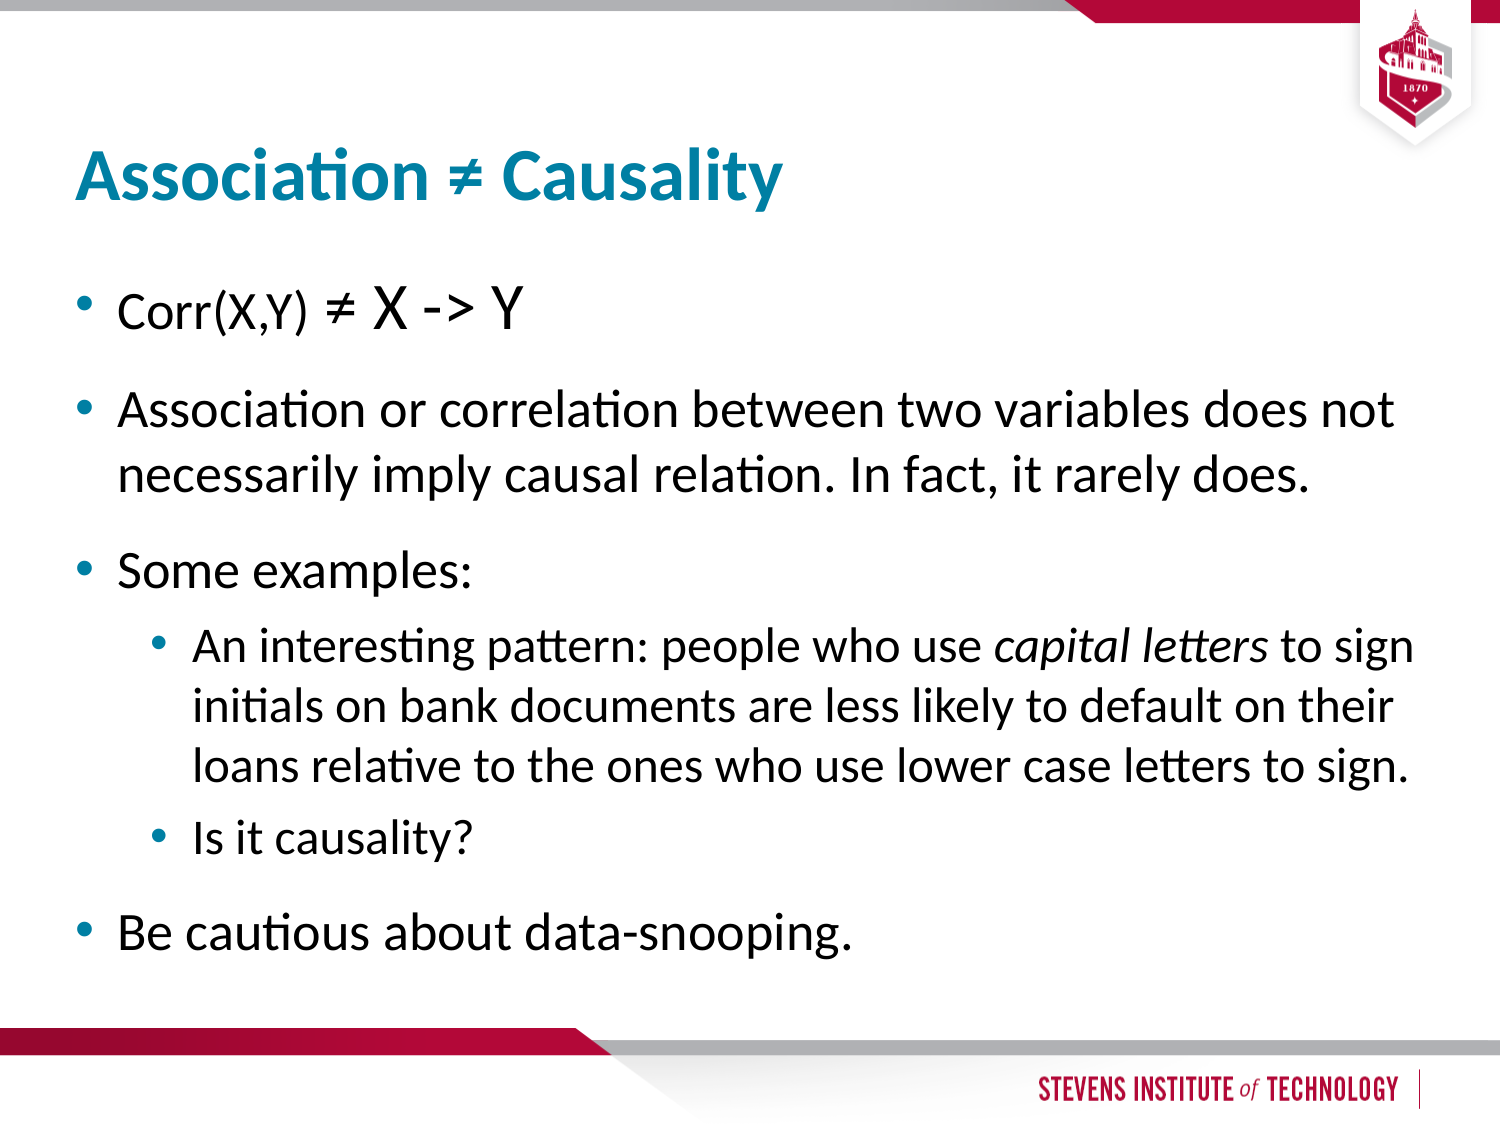

# Association ≠ Causality
Corr(X,Y) ≠ X -> Y
Association or correlation between two variables does not necessarily imply causal relation. In fact, it rarely does.
Some examples:
An interesting pattern: people who use capital letters to sign initials on bank documents are less likely to default on their loans relative to the ones who use lower case letters to sign.
Is it causality?
Be cautious about data-snooping.